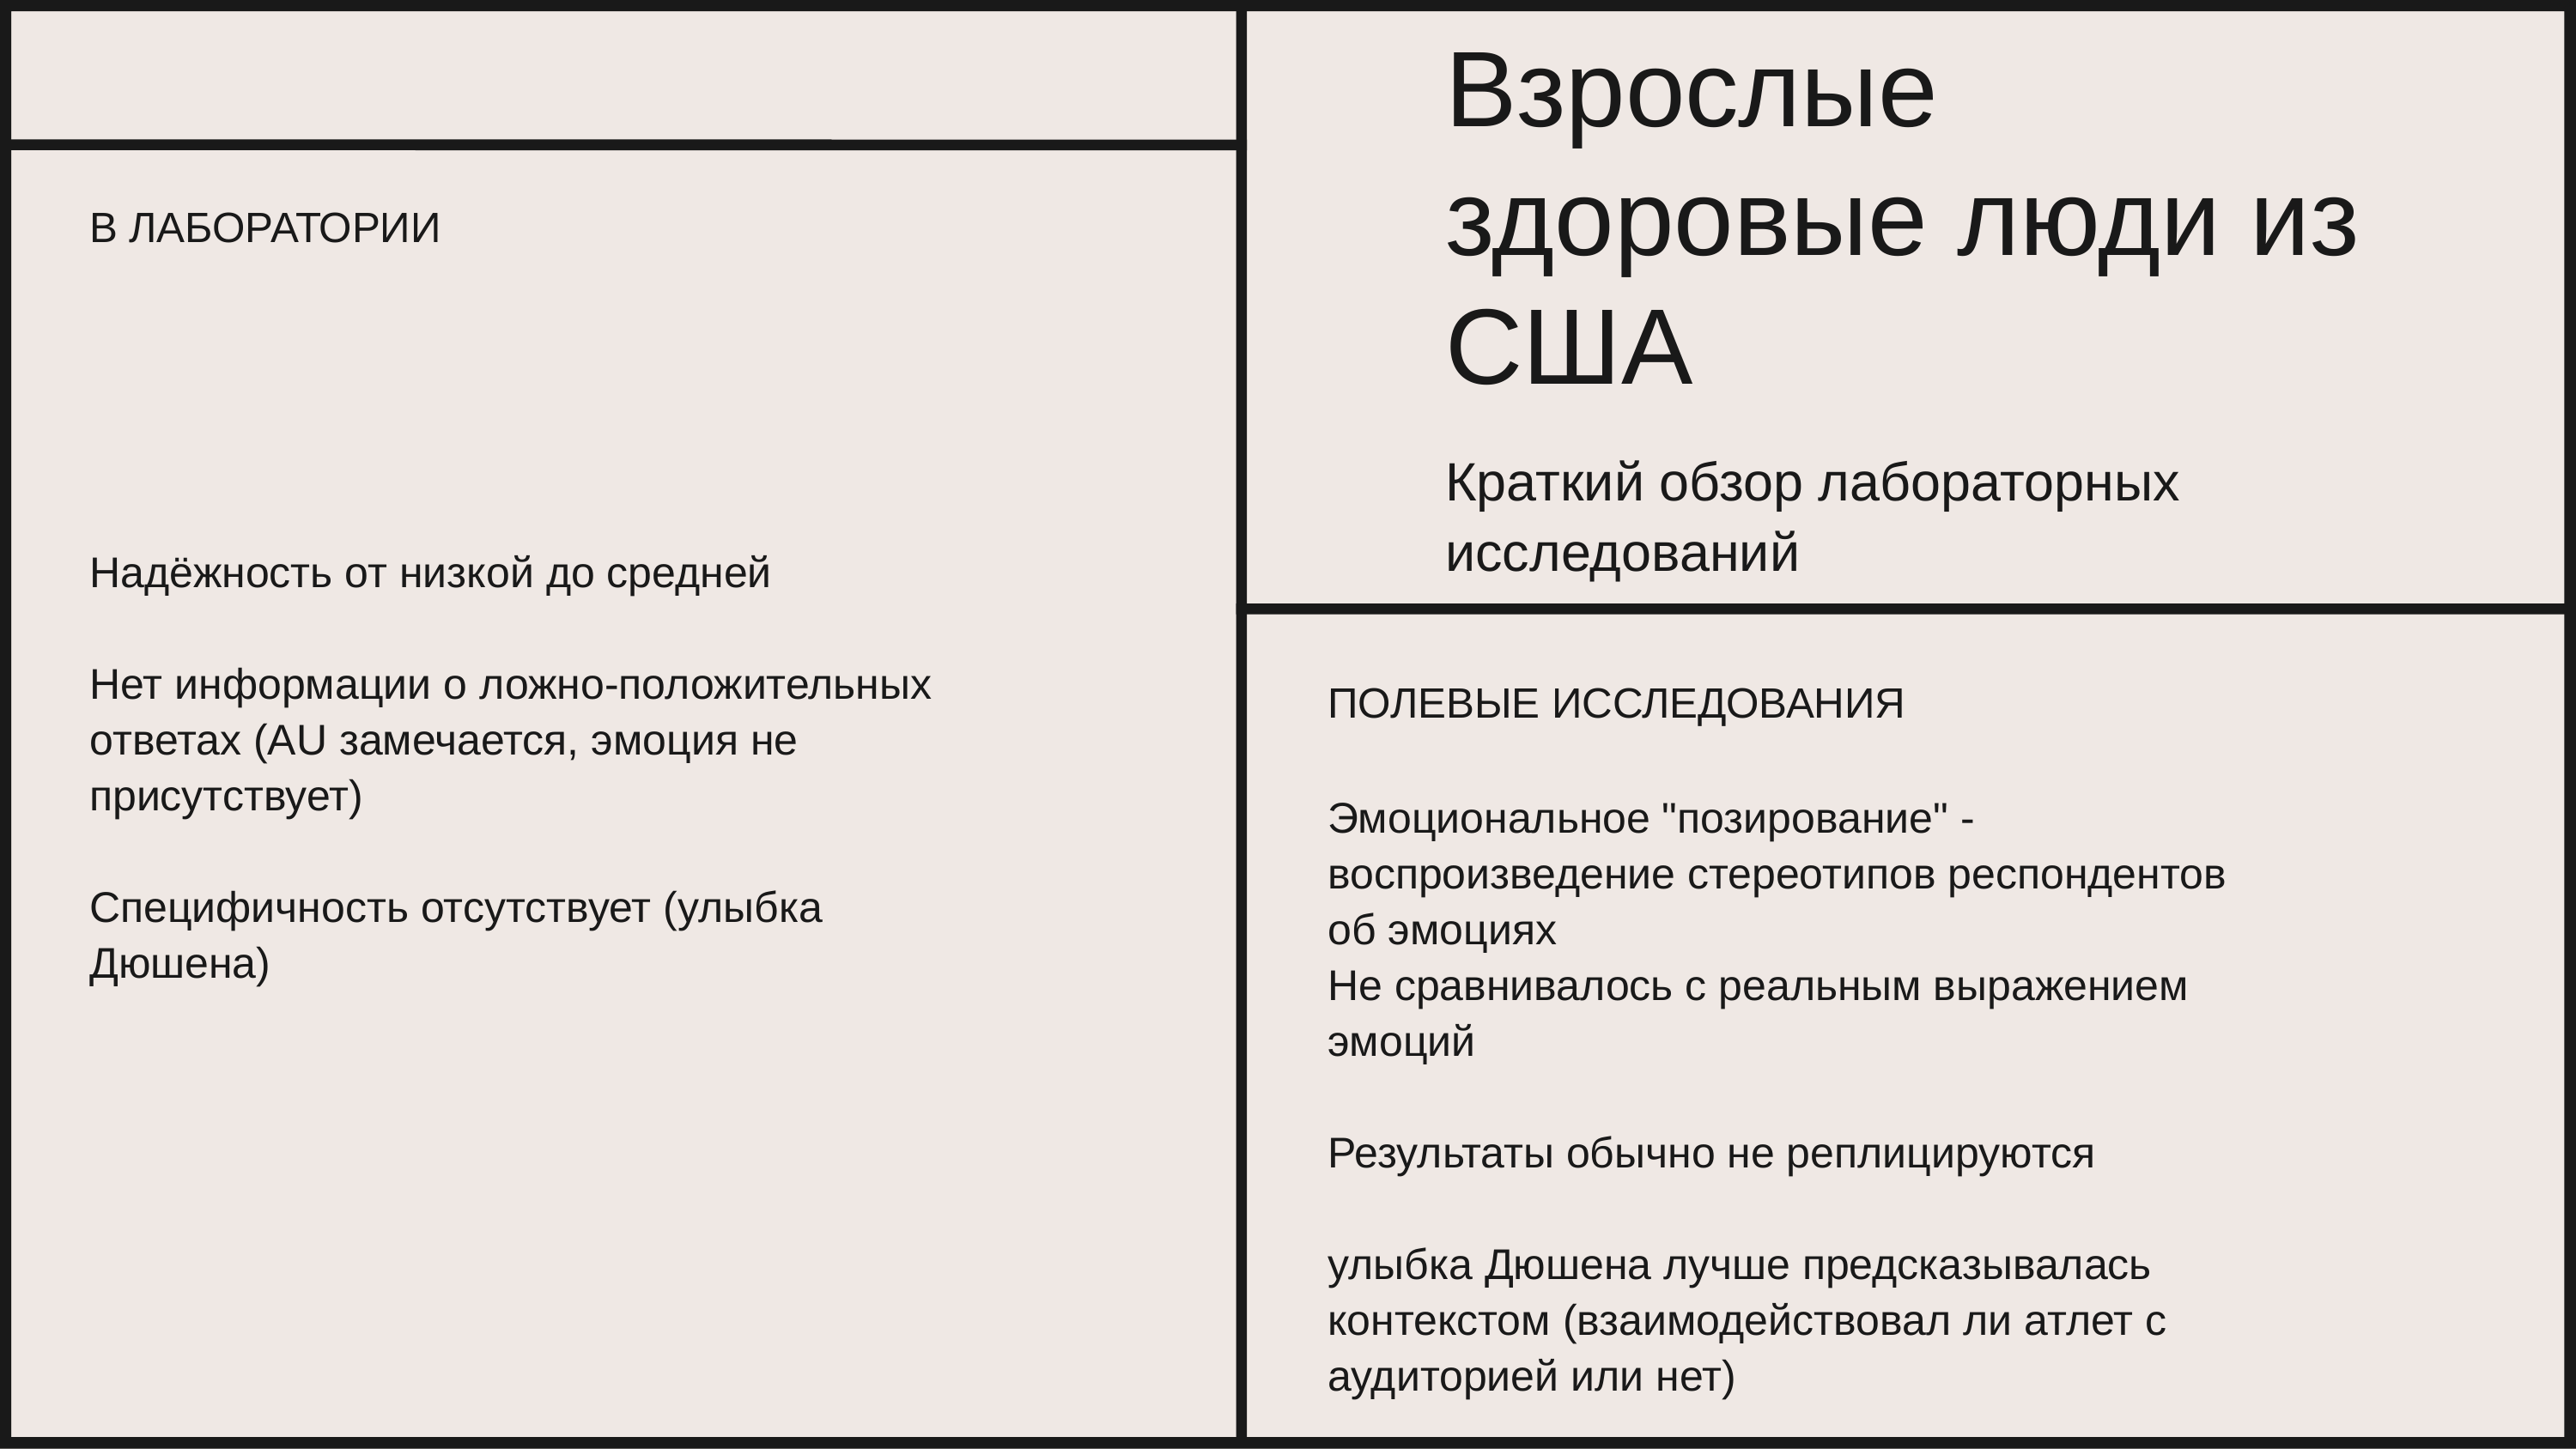

Взрослые здоровые люди из США
Краткий обзор лабораторных исследований

В ЛАБОРАТОРИИ
Надёжность от низкой до средней

Нет информации о ложно-положительных ответах (AU замечается, эмоция не присутствует)

Специфичность отсутствует (улыбка Дюшена)

ПОЛЕВЫЕ ИССЛЕДОВАНИЯ

Эмоциональное "позирование" - воспроизведение стереотипов респондентов об эмоциях
Не сравнивалось с реальным выражением эмоций

Результаты обычно не реплицируются

улыбка Дюшена лучше предсказывалась контекстом (взаимодействовал ли атлет с аудиторией или нет)